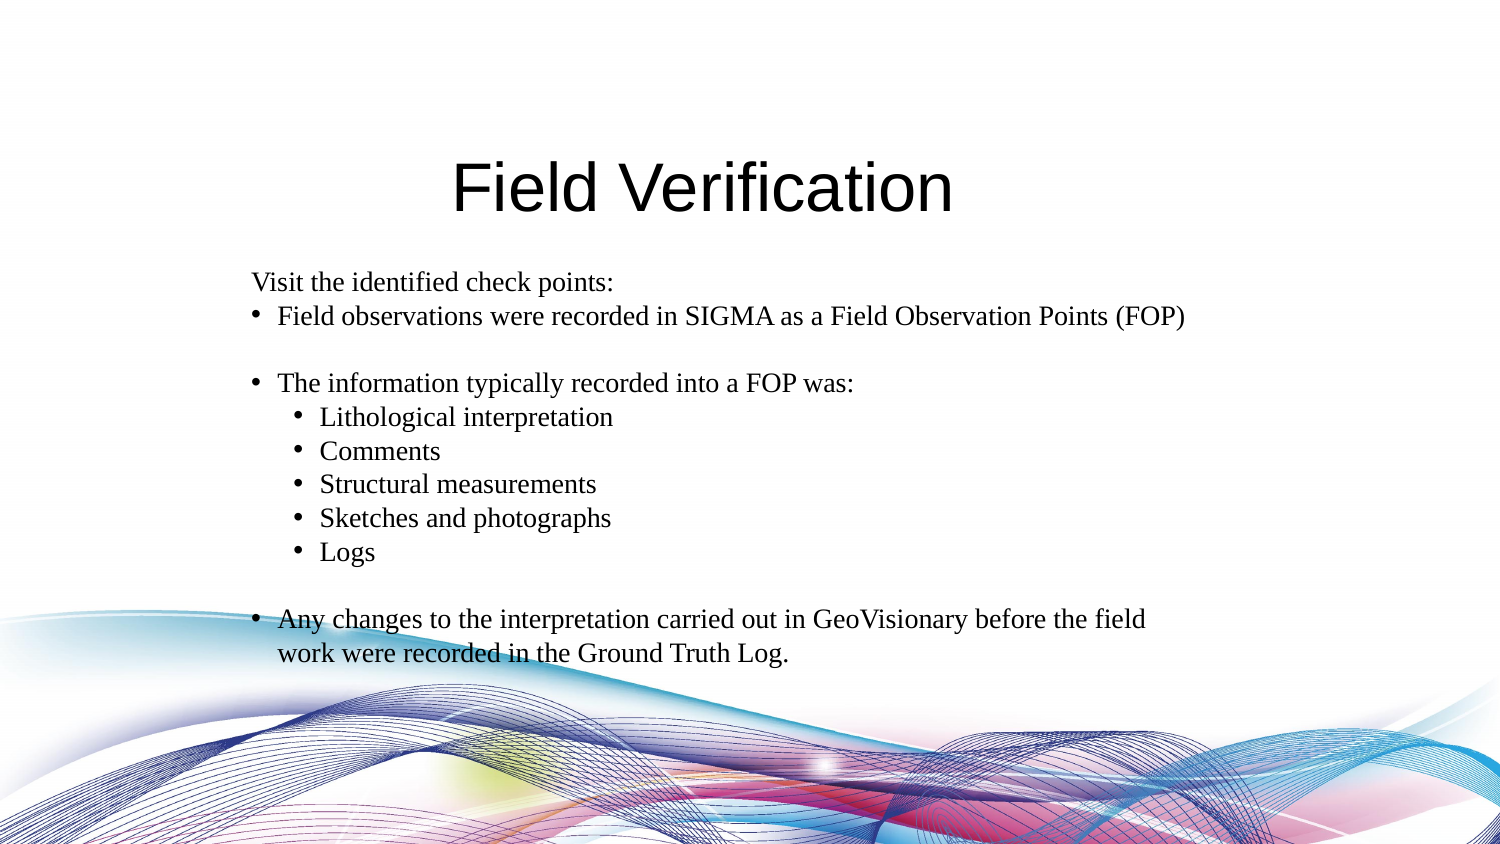

# Field Verification
Visit the identified check points:
Field observations were recorded in SIGMA as a Field Observation Points (FOP)

The information typically recorded into a FOP was:
Lithological interpretation
Comments
Structural measurements
Sketches and photographs
Logs

Any changes to the interpretation carried out in GeoVisionary before the field work were recorded in the Ground Truth Log.